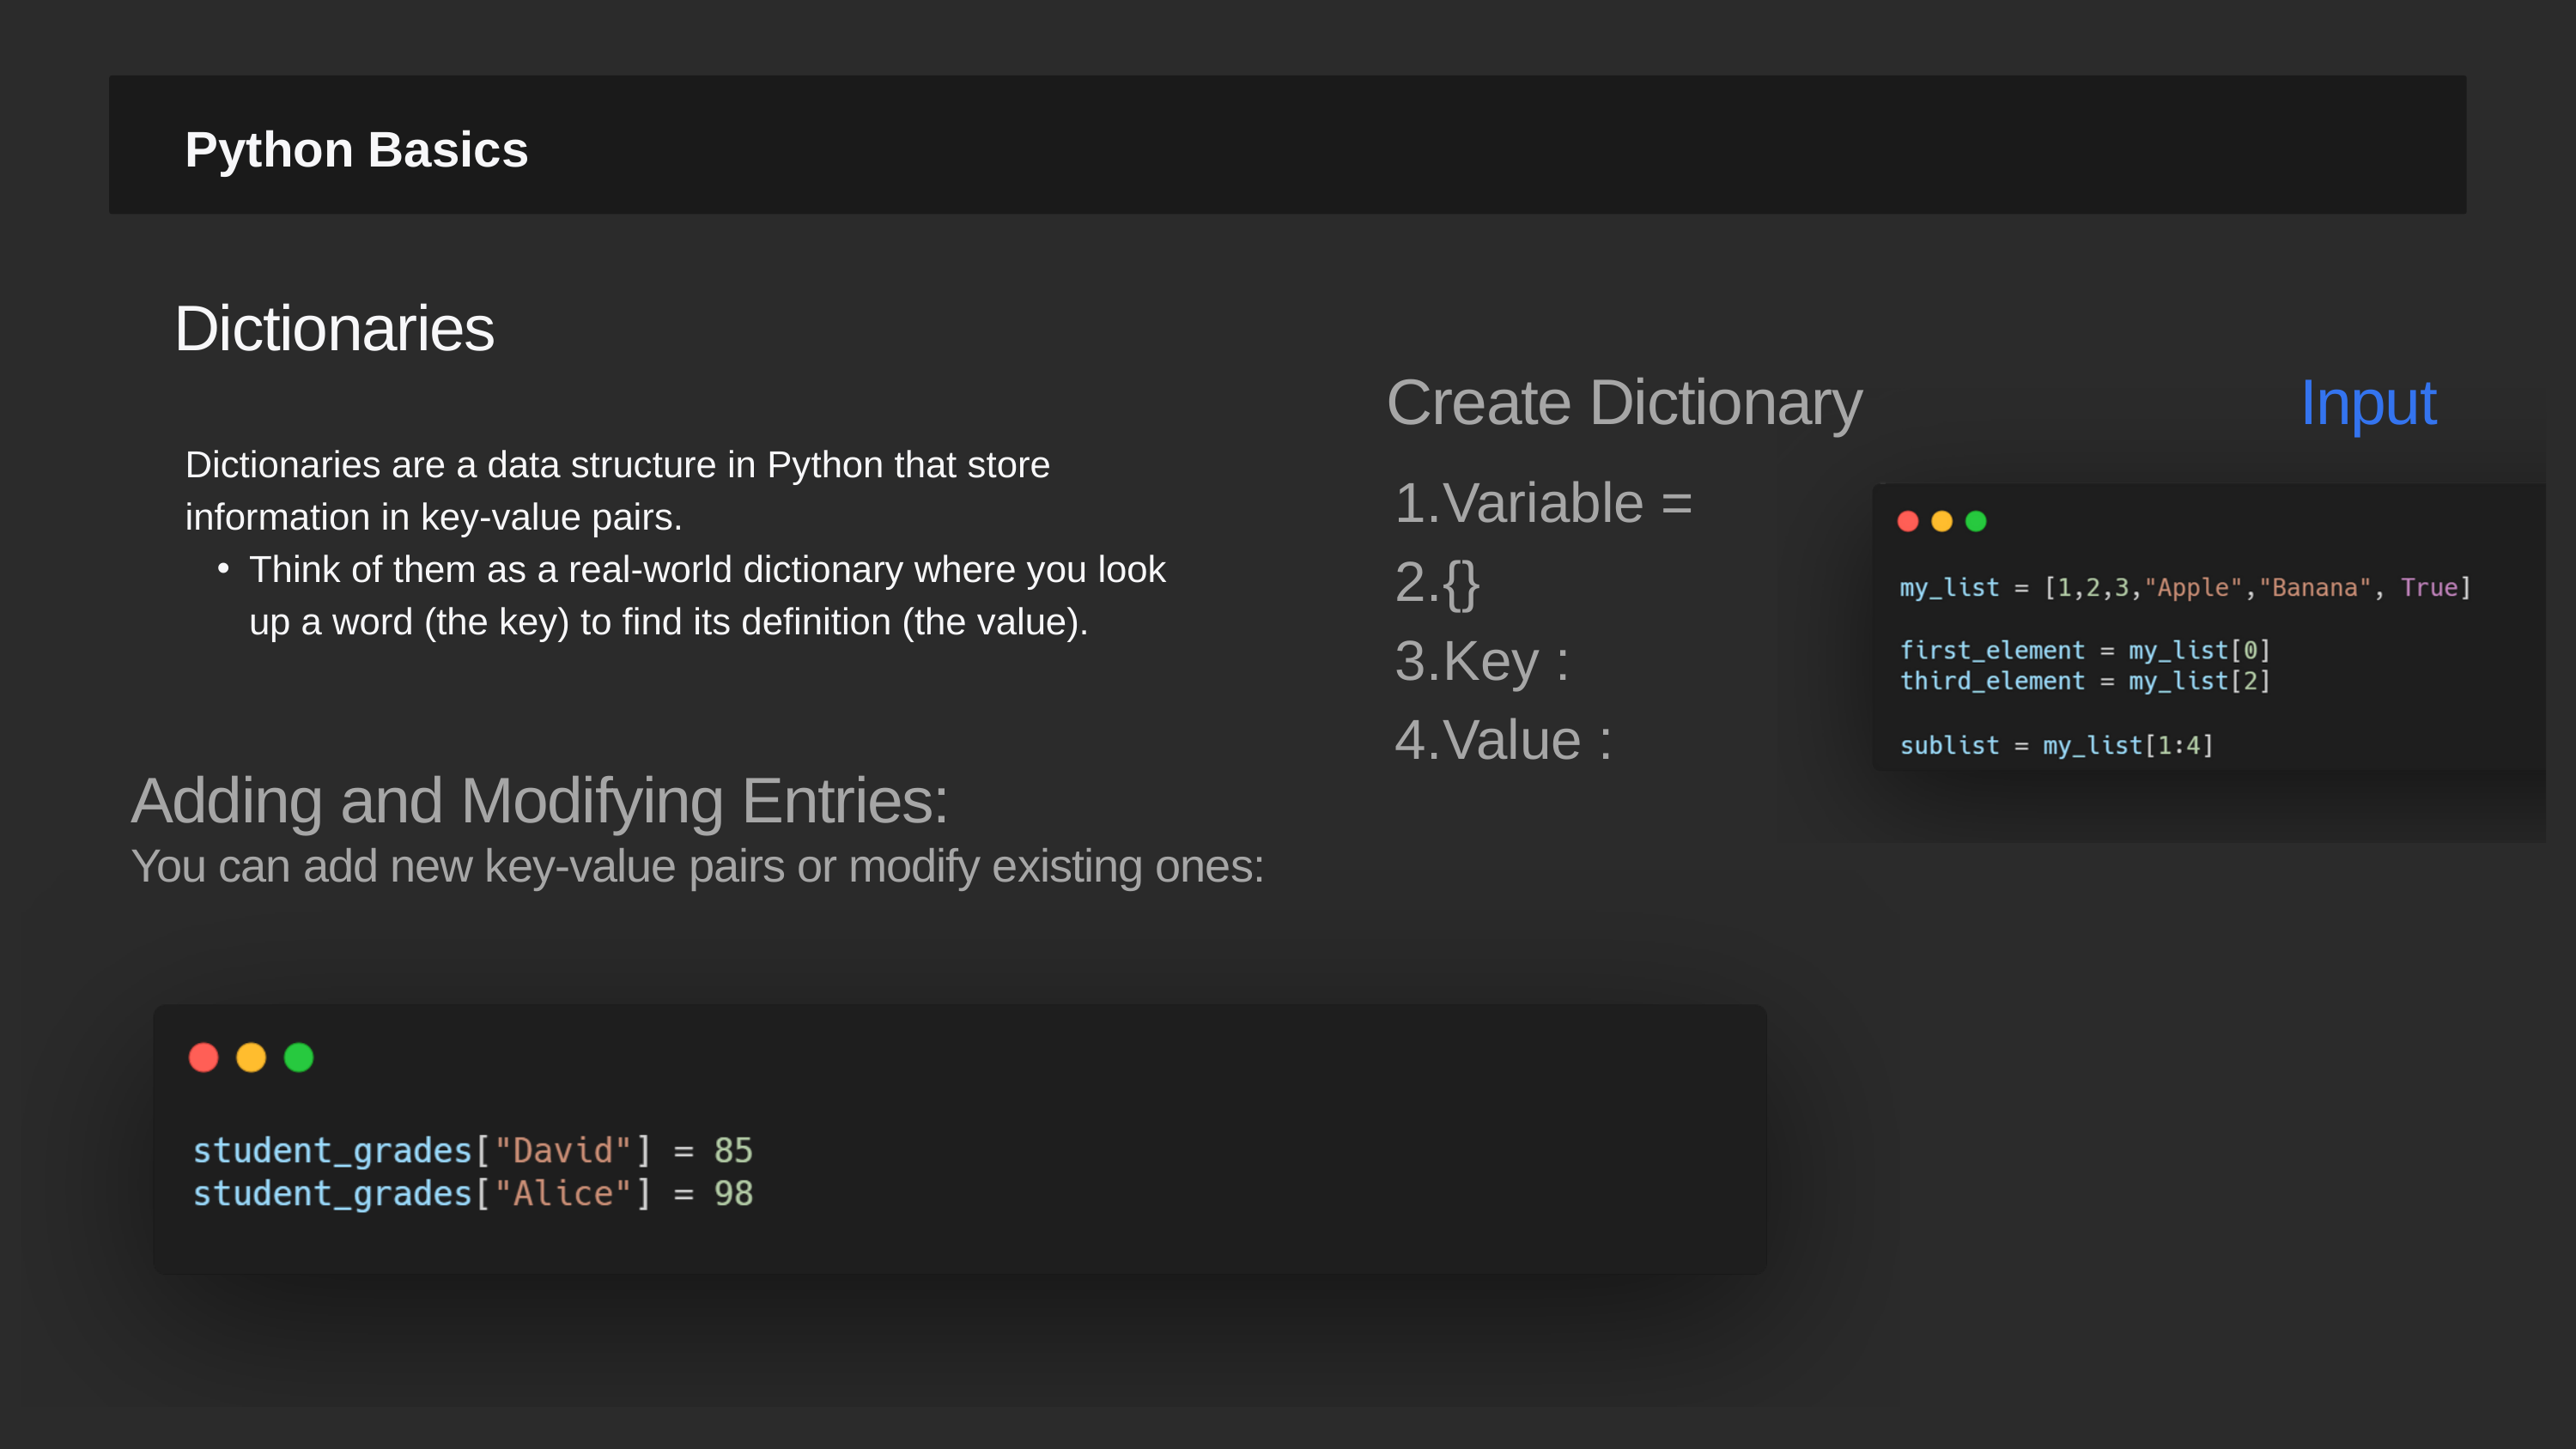

Python Basics
Dictionaries
Create Dictionary
Input

Dictionaries are a data structure in Python that store information in key-value pairs.
Think of them as a real-world dictionary where you look up a word (the key) to find its definition (the value).
Variable =
{}
Key :
Value :
Empathize
Adding and Modifying Entries:
You can add new key-value pairs or modify existing ones: